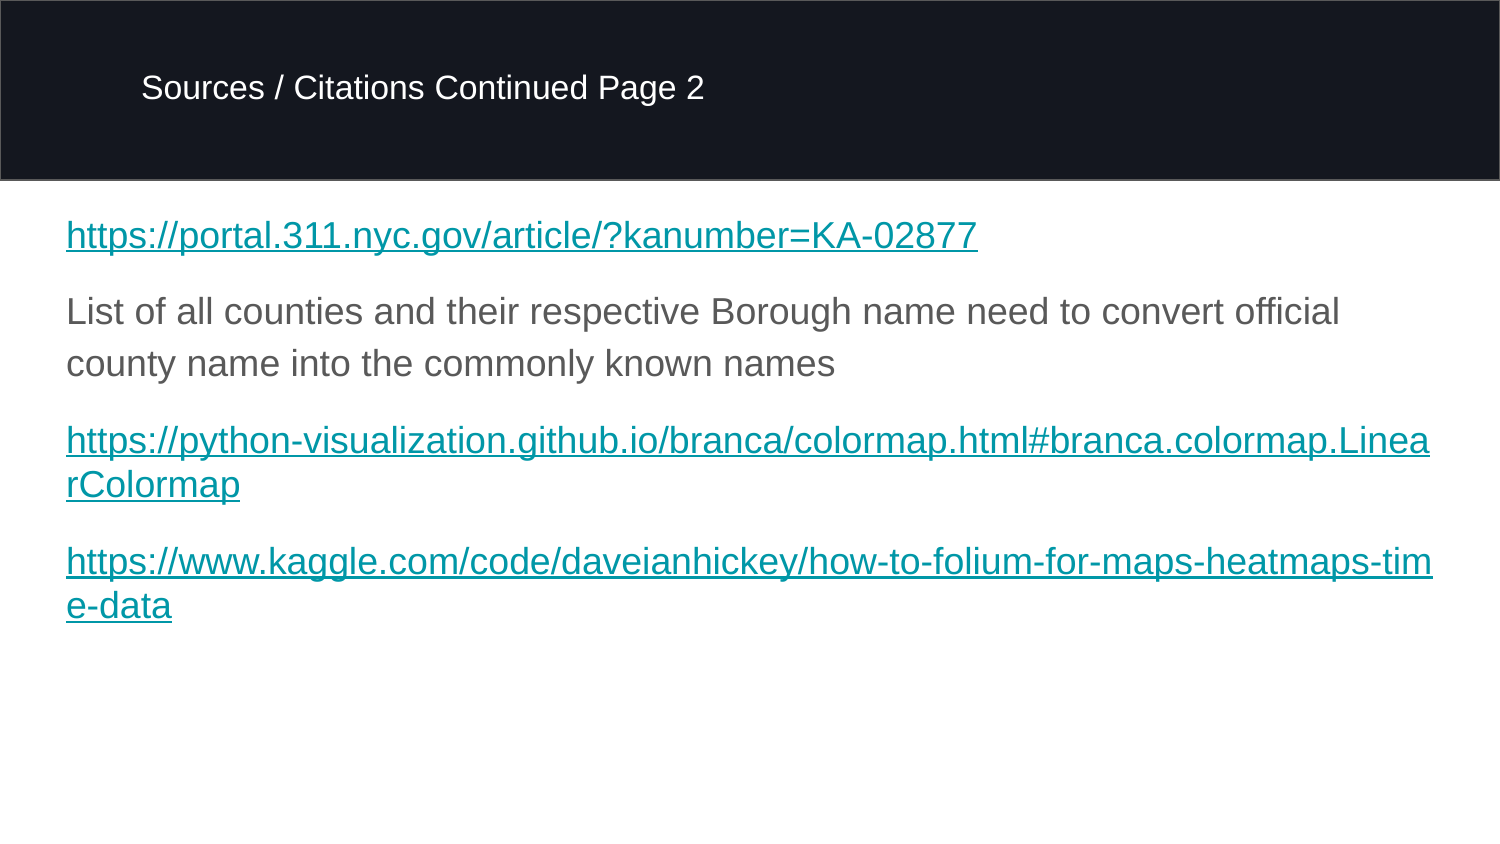

# Sources / Citations Continued Page 2

https://portal.311.nyc.gov/article/?kanumber=KA-02877
List of all counties and their respective Borough name need to convert official county name into the commonly known names
https://python-visualization.github.io/branca/colormap.html#branca.colormap.LinearColormap
https://www.kaggle.com/code/daveianhickey/how-to-folium-for-maps-heatmaps-time-data